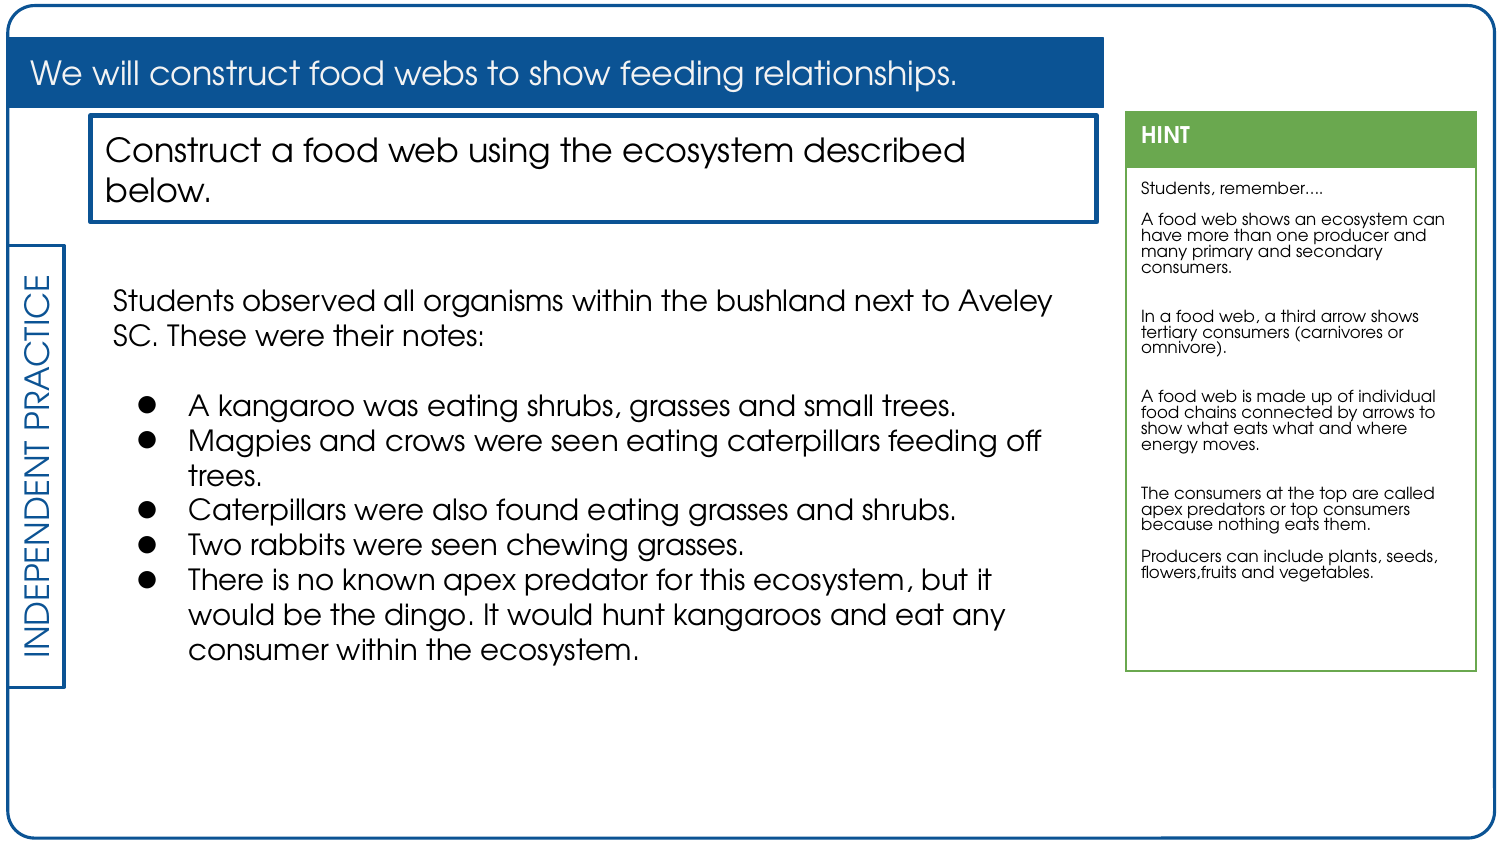

We will construct food webs to show feeding relationships.
| HINT |
| --- |
| Students, remember…. A food web shows an ecosystem can have more than one producer and many primary and secondary consumers. In a food web, a third arrow shows tertiary consumers (carnivores or omnivore). A food web is made up of individual food chains connected by arrows to show what eats what and where energy moves. The consumers at the top are called apex predators or top consumers because nothing eats them. Producers can include plants, seeds, flowers,fruits and vegetables. |
Construct a food web using the ecosystem described below.
Students observed all organisms within the bushland next to Aveley SC. These were their notes:

A kangaroo was eating shrubs, grasses and small trees.
Magpies and crows were seen eating caterpillars feeding off trees.
Caterpillars were also found eating grasses and shrubs.
Two rabbits were seen chewing grasses.
There is no known apex predator for this ecosystem, but it would be the dingo. It would hunt kangaroos and eat any consumer within the ecosystem.